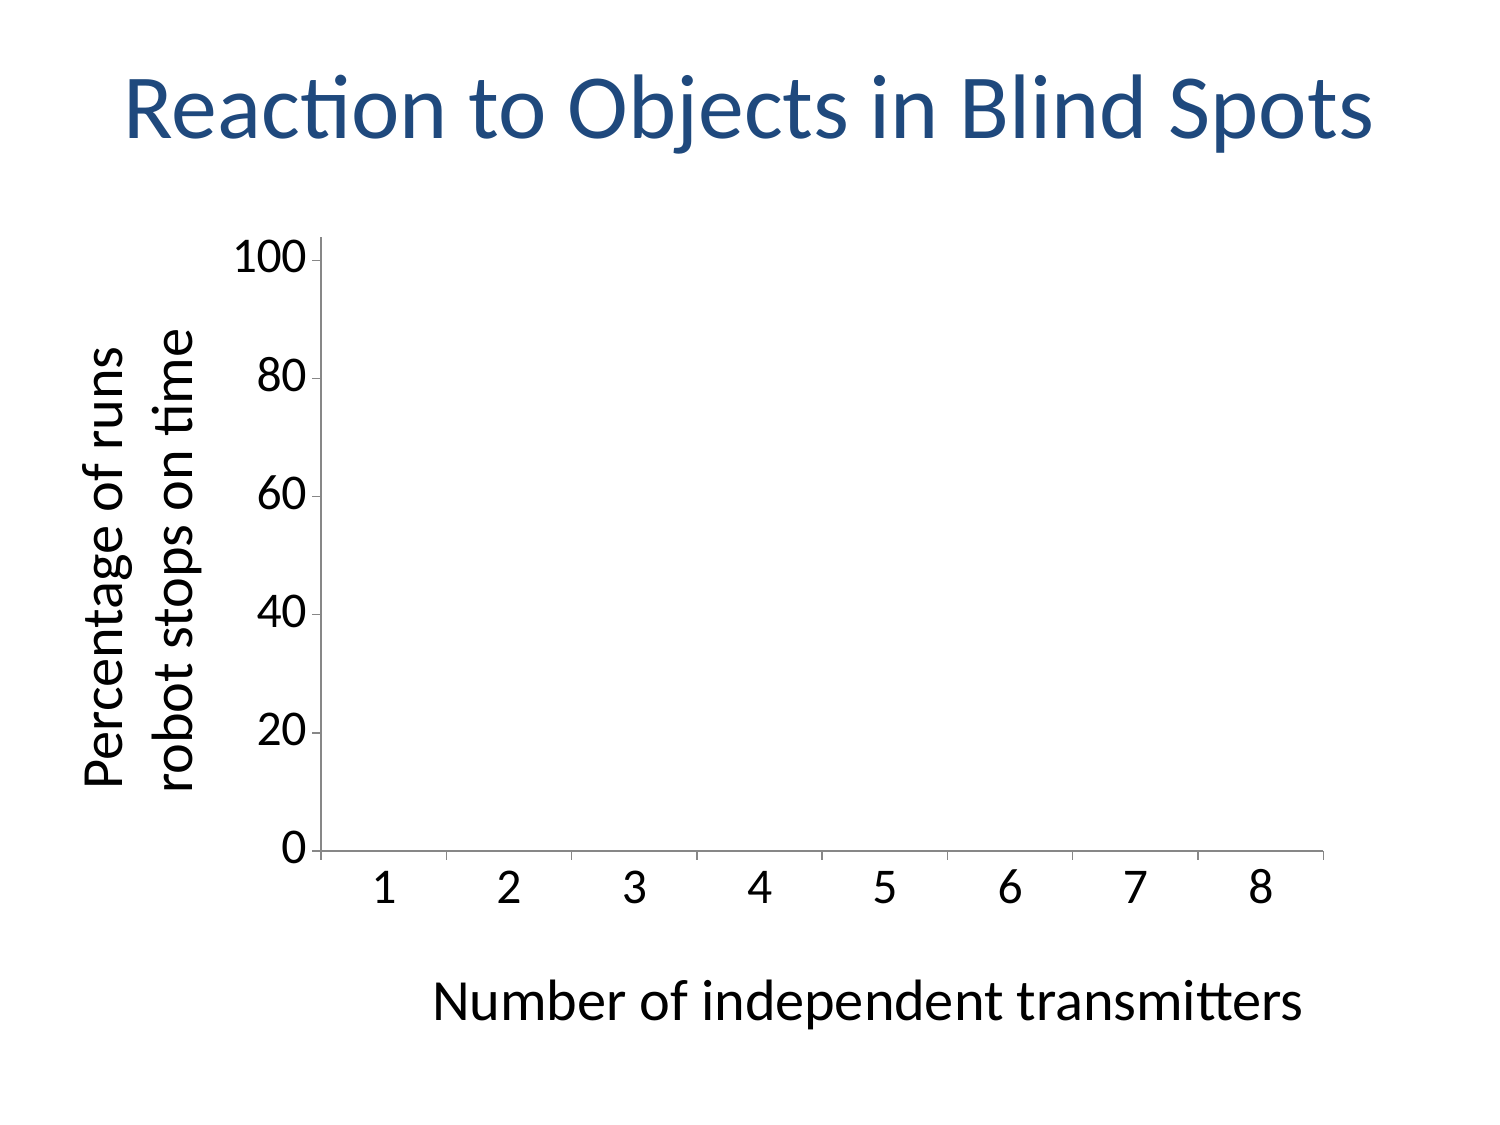

# Reaction to Objects in Blind Spots

### Chart

| Category |  |
|---|---|
Percentage of runs
robot stops on time
Number of independent transmitters